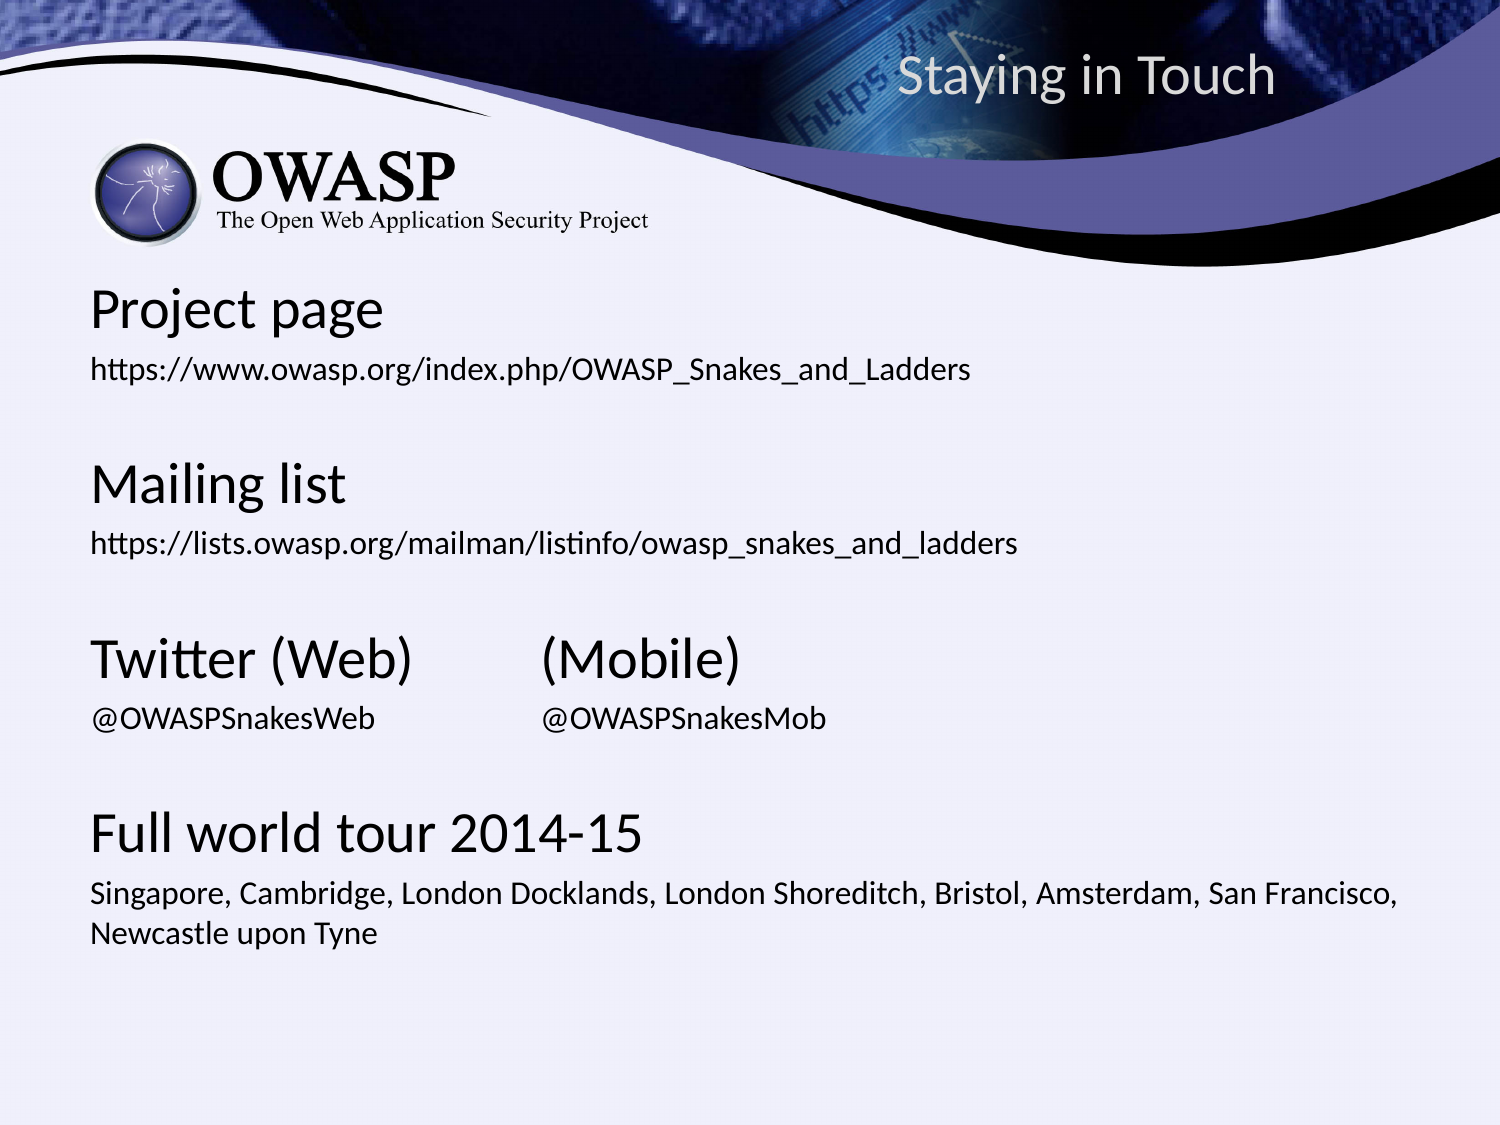

# Staying in Touch
Project page
https://www.owasp.org/index.php/OWASP_Snakes_and_Ladders

Mailing list
https://lists.owasp.org/mailman/listinfo/owasp_snakes_and_ladders

Twitter (Web)	(Mobile)
@OWASPSnakesWeb		@OWASPSnakesMob

Full world tour 2014-15
Singapore, Cambridge, London Docklands, London Shoreditch, Bristol, Amsterdam, San Francisco,
Newcastle upon Tyne